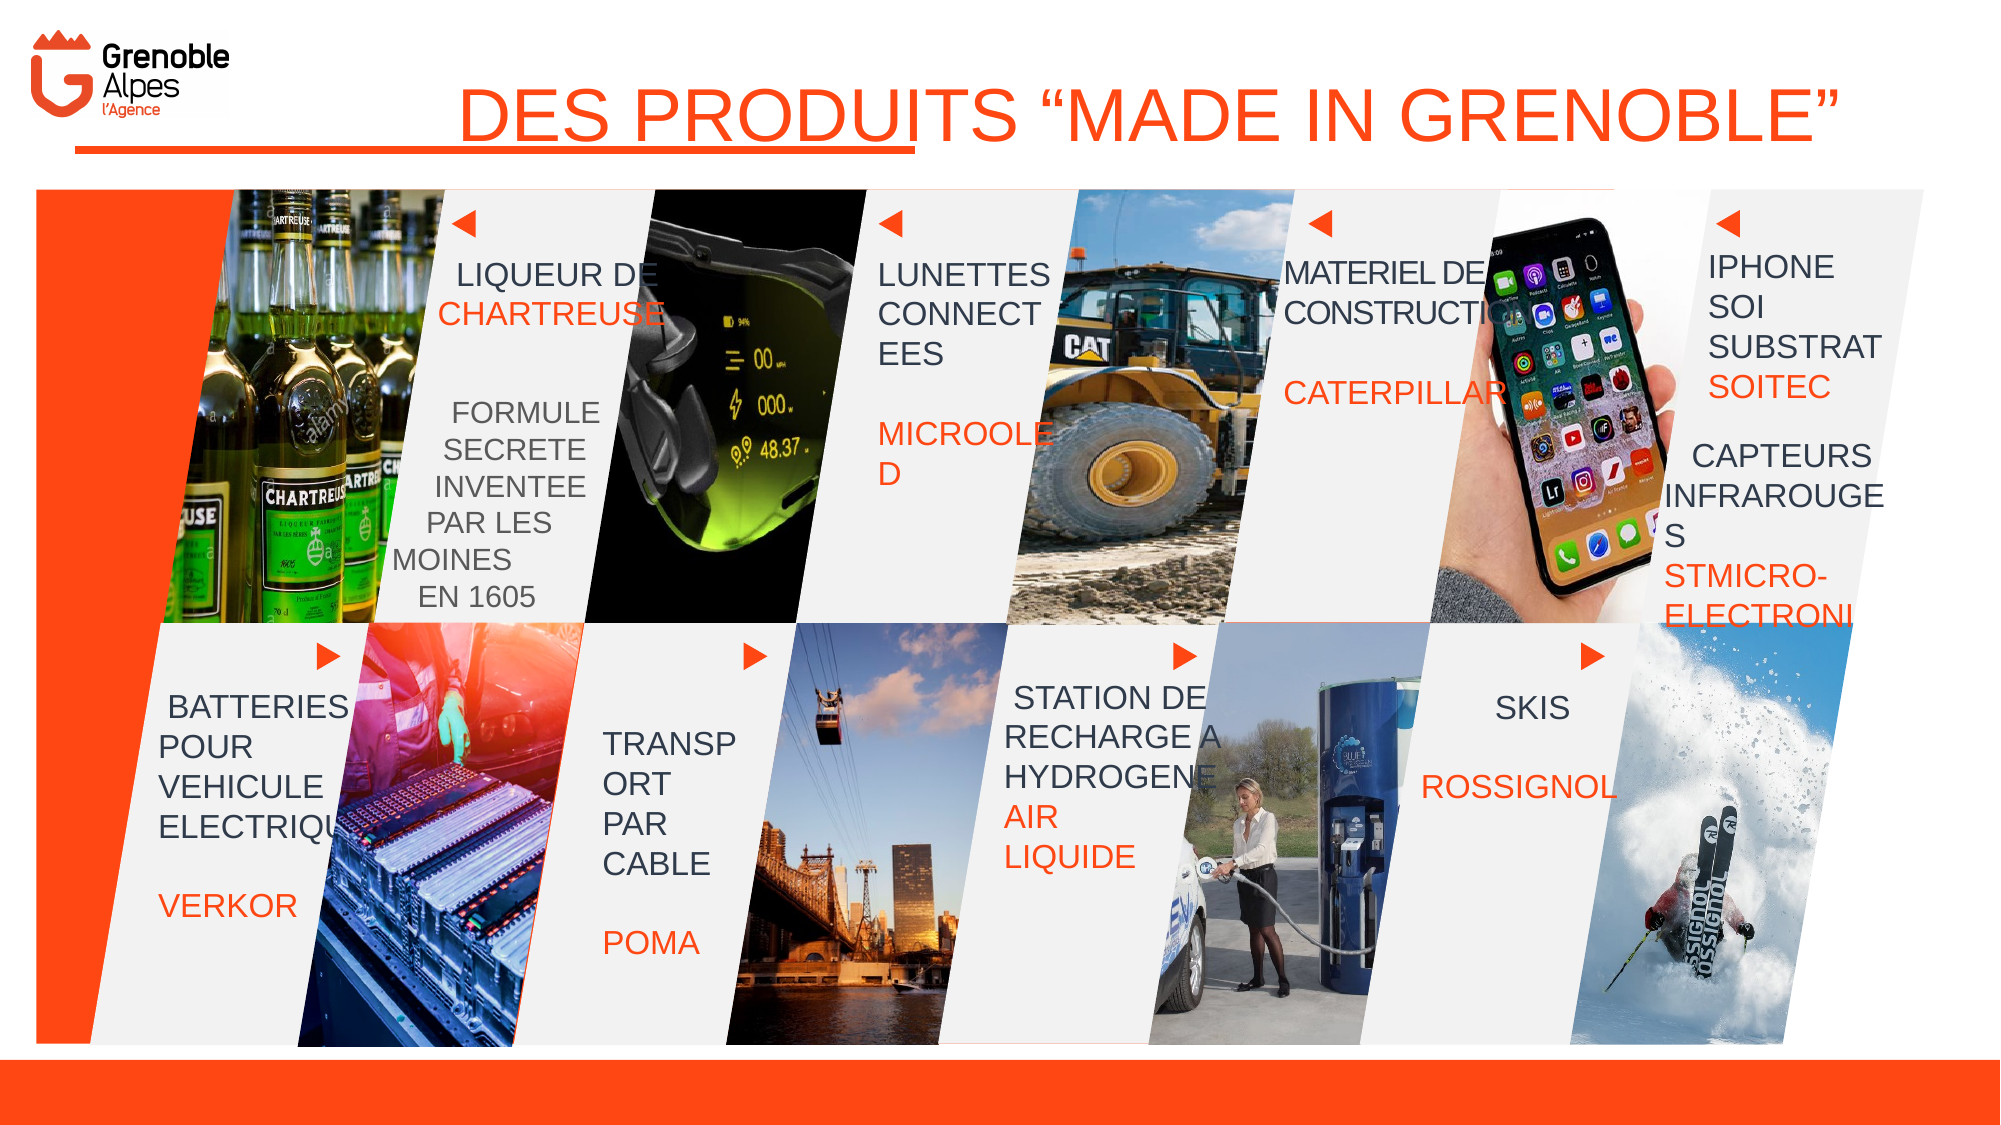

# des PRODUiTS “MADE IN GRENOBLE”

IPHONE
SOI SUBSTRAT
SOITEC
MATERIEL DE
CONSTRUCTION

CATERPILLAR
  LIQUEUR DE
CHARTREUSE
LUNETTES
CONNECTEES
MICROOLED
       FORMULE
      SECRETE
     INVENTEE
    PAR LES MOINES
   EN 1605
   CAPTEURS
INFRAROUGES
STMICRO-ELECTRONI

 STATION DE RECHARGE A HYDROGENE
AIR
LIQUIDE
  TRANSPORT
PAR CABLE

POMA
 BATTERIES POUR VEHICULE ELECTRIQUE

VERKOR
         SKIS

 ROSSIGNOL